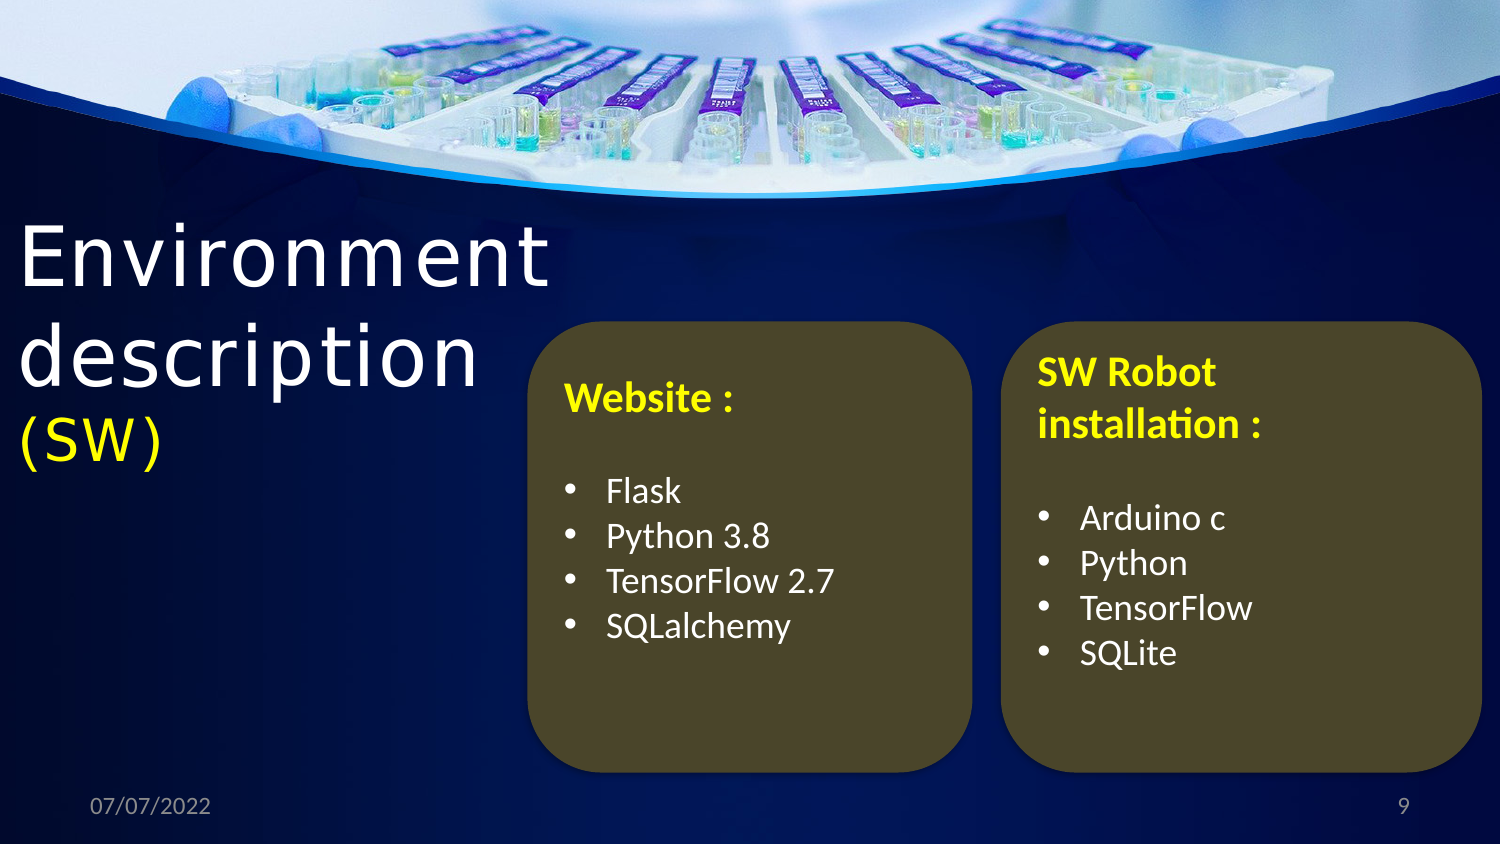

Environment description (SW)
Website :

Flask
Python 3.8
TensorFlow 2.7
SQLalchemy

SW Robot installation :

Arduino c
Python
TensorFlow
SQLite

07/07/2022
9